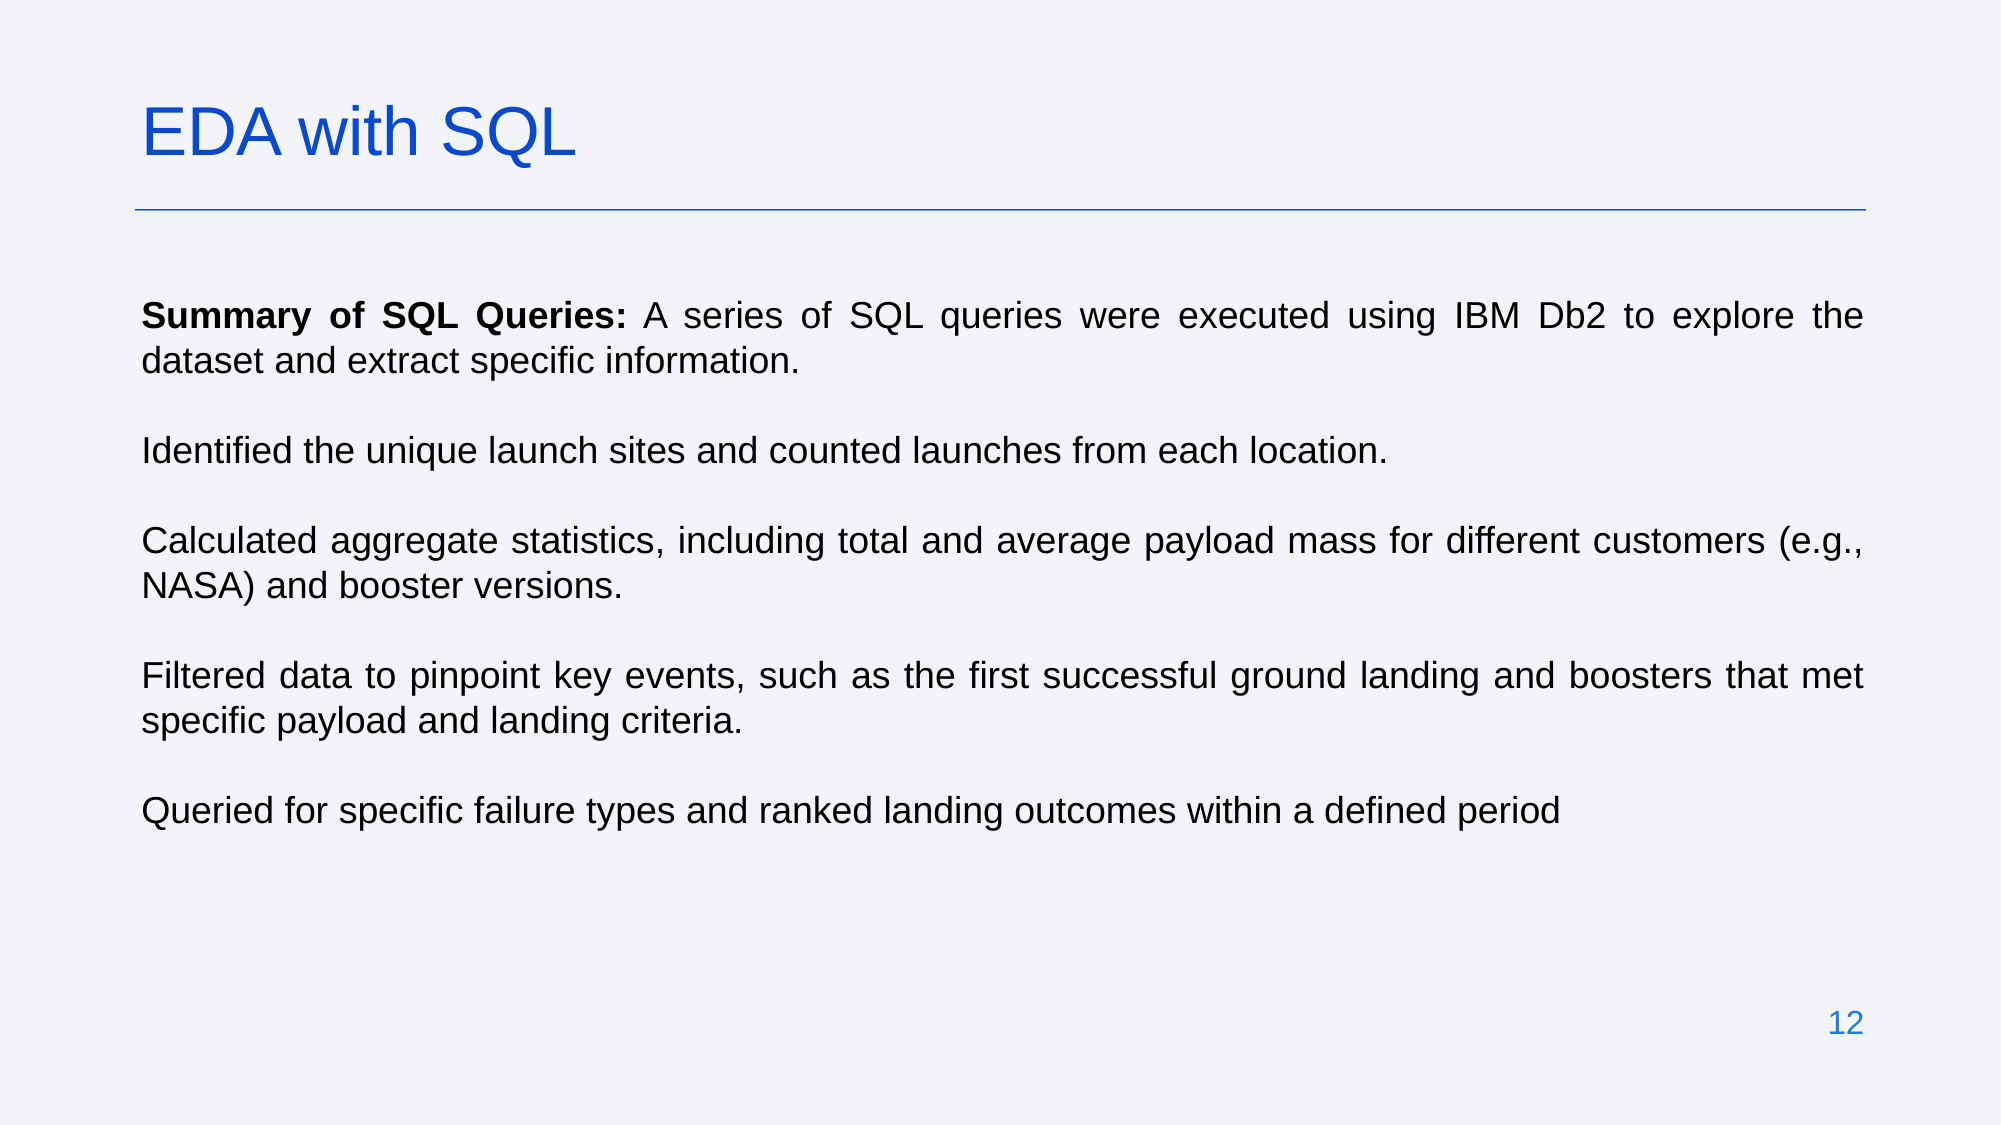

EDA with SQL
Summary of SQL Queries: A series of SQL queries were executed using IBM Db2 to explore the dataset and extract specific information.

Identified the unique launch sites and counted launches from each location.

Calculated aggregate statistics, including total and average payload mass for different customers (e.g., NASA) and booster versions.

Filtered data to pinpoint key events, such as the first successful ground landing and boosters that met specific payload and landing criteria.

Queried for specific failure types and ranked landing outcomes within a defined period

12